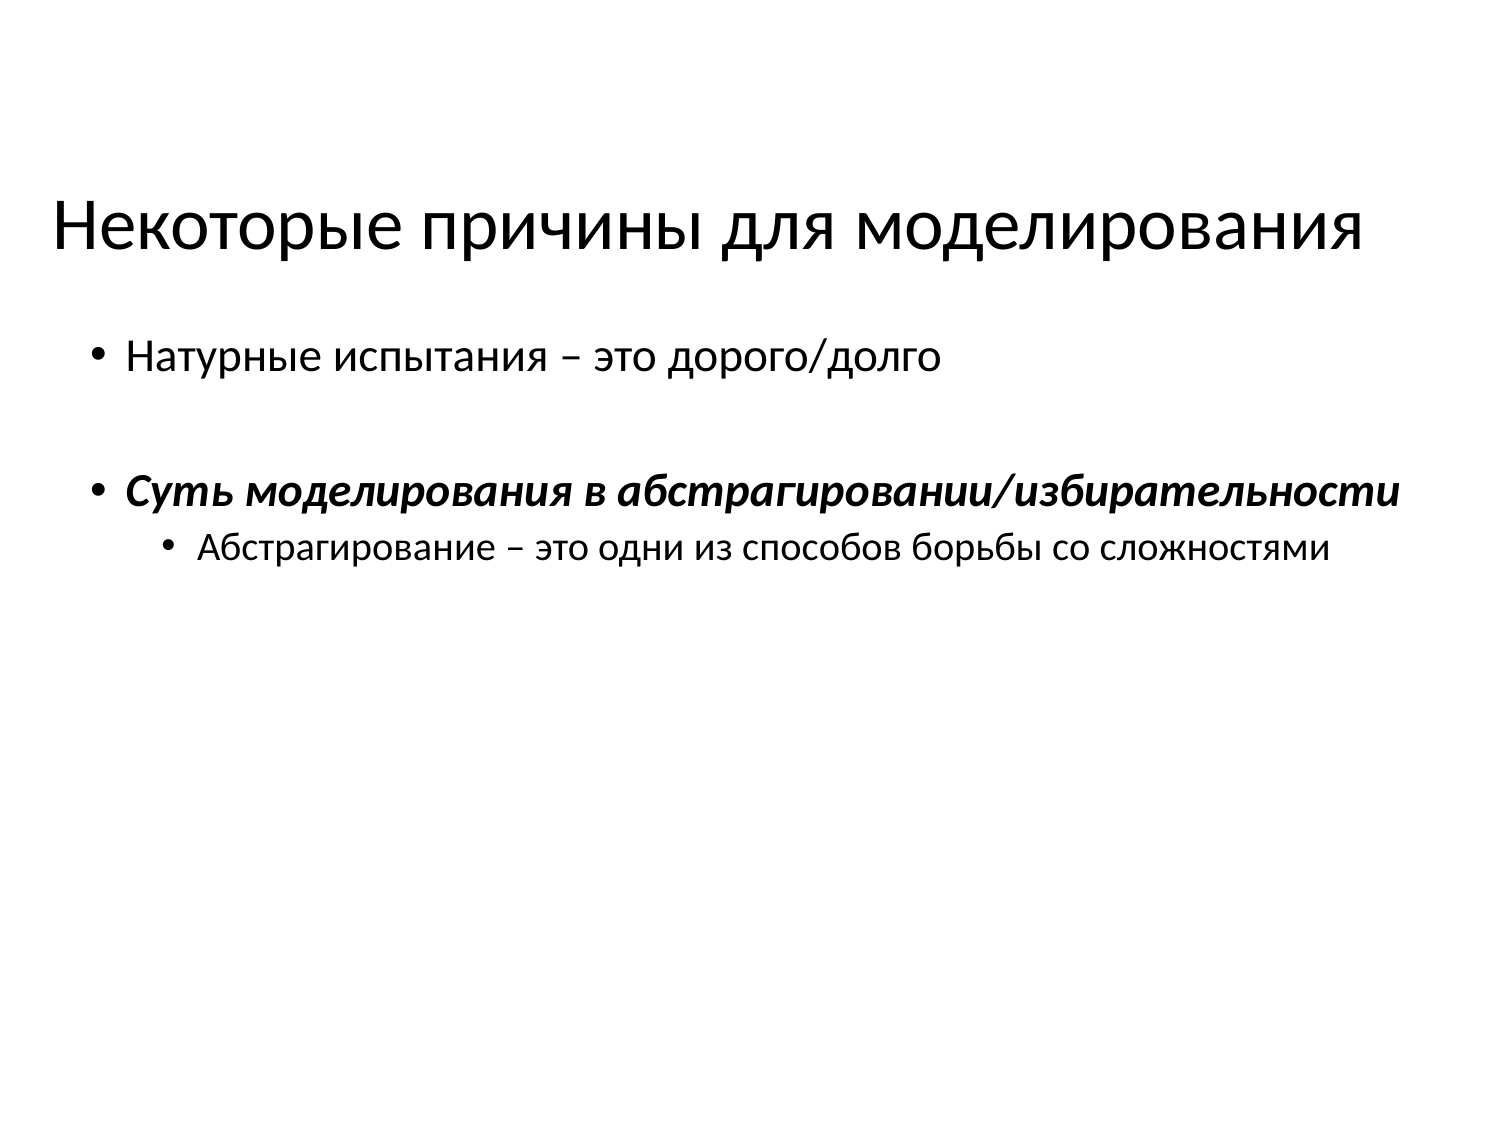

# Некоторые причины для моделирования
Натурные испытания – это дорого/долго

Суть моделирования в абстрагировании/избирательности
Абстрагирование – это одни из способов борьбы со сложностями

6